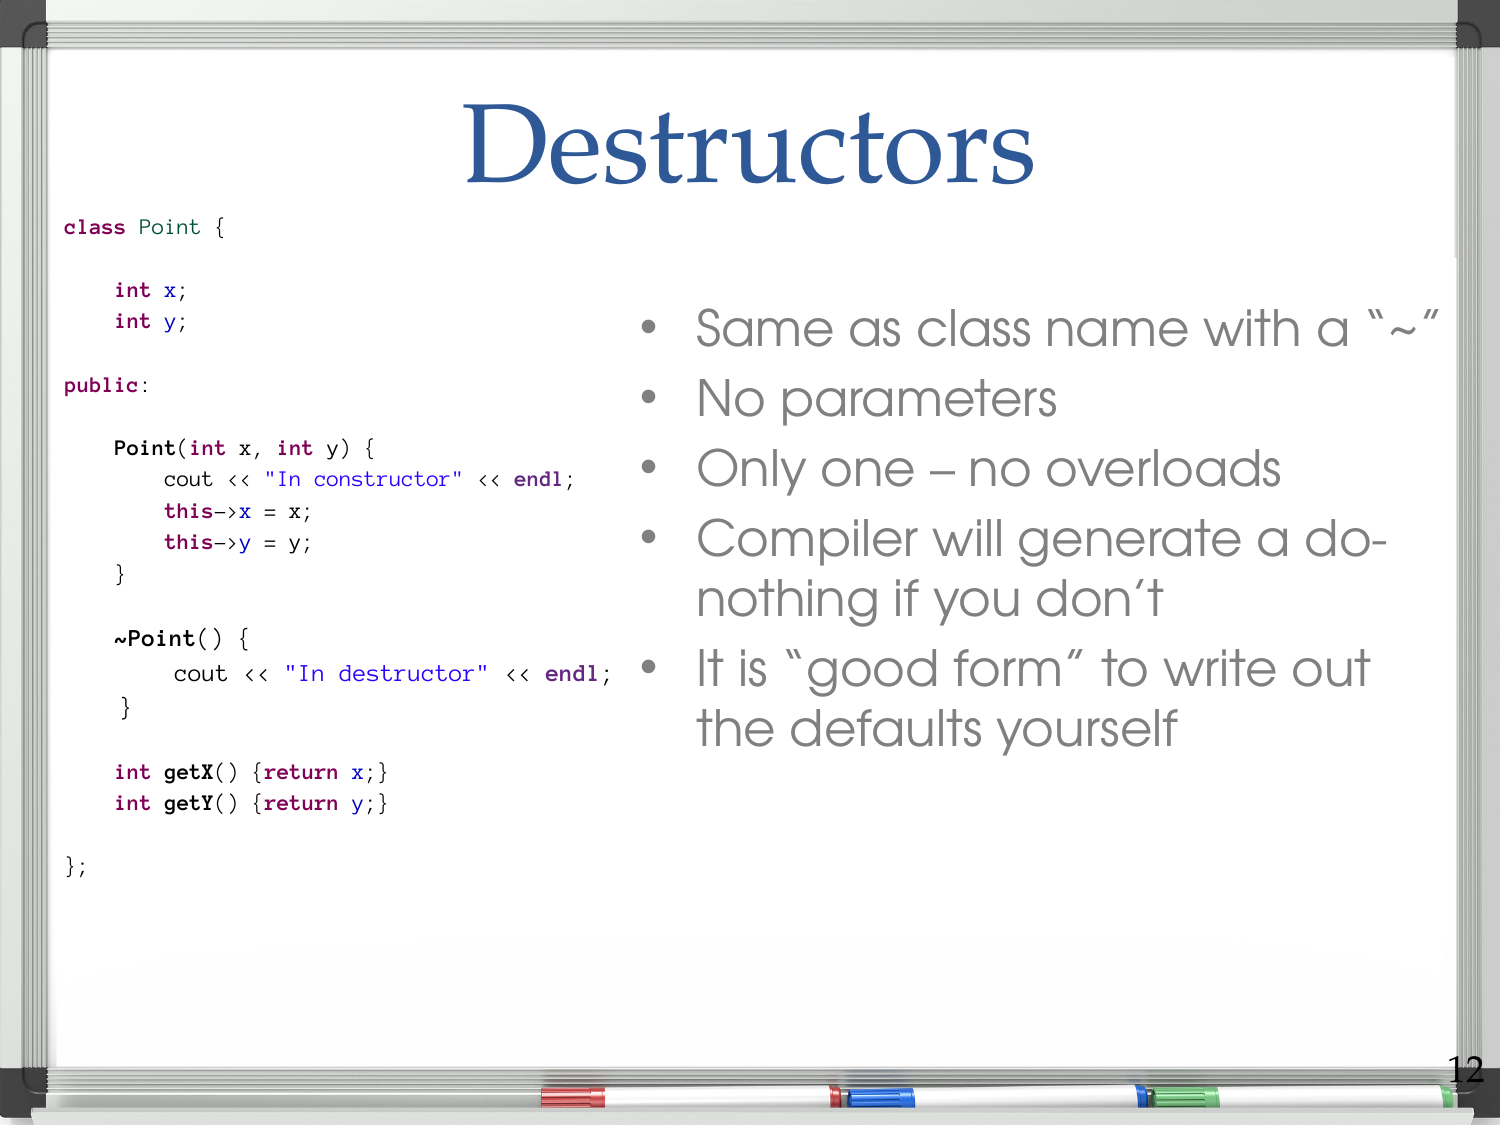

# Destructors
class Point {

    int x;
    int y;

public:

    Point(int x, int y) {
        cout << "In constructor" << endl;
        this->x = x;
        this->y = y;
    }

    ~Point() {
        cout << "In destructor" << endl;
    }

    int getX() {return x;}
    int getY() {return y;}

};
Same as class name with a “~”
No parameters
Only one – no overloads
Compiler will generate a do-nothing if you don’t
It is “good form” to write out the defaults yourself
12